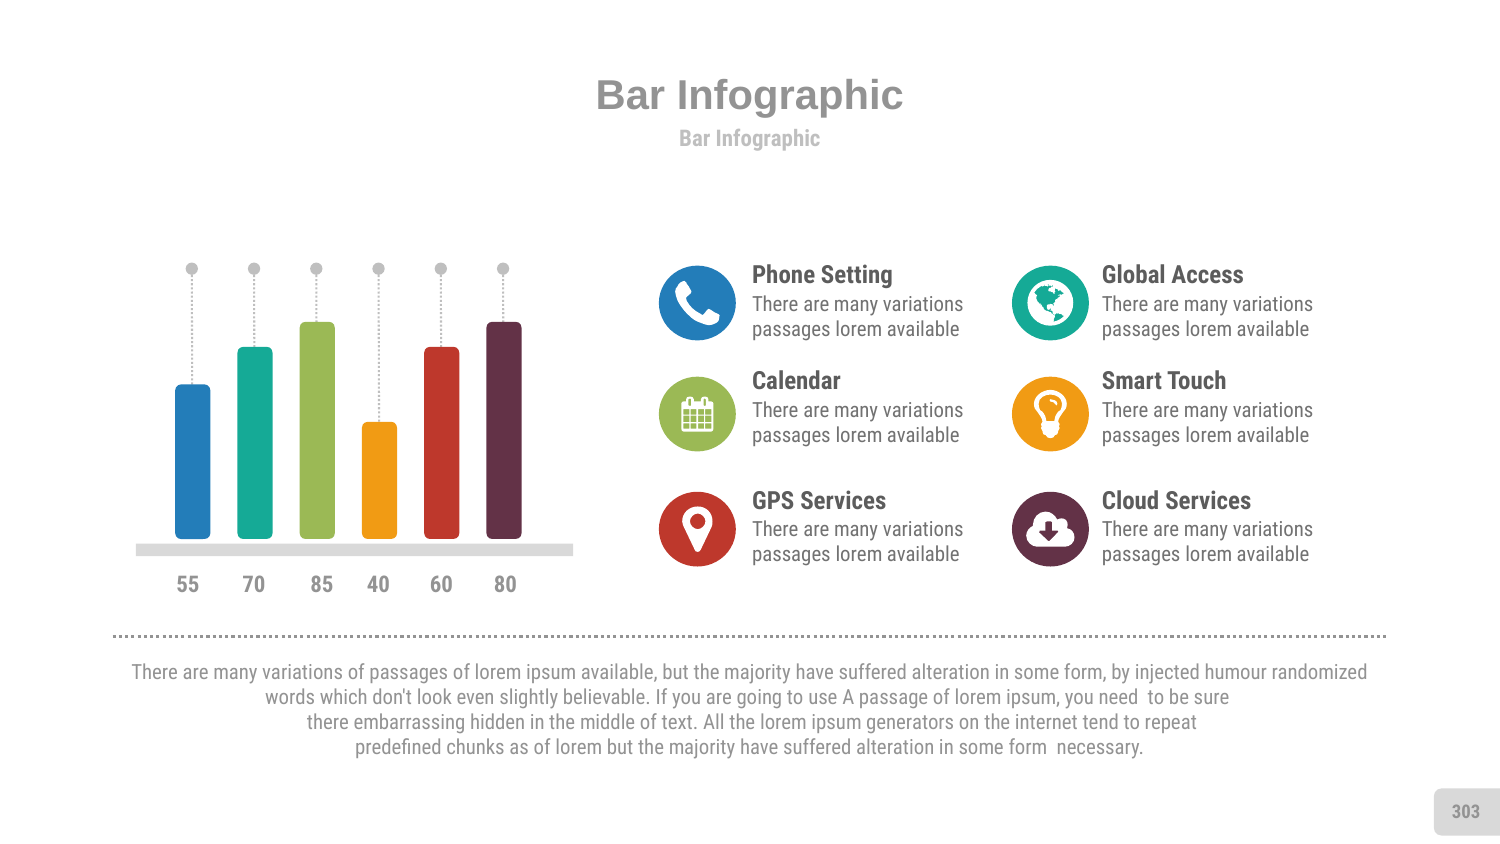

# Bar Infographic
Bar Infographic
Phone Setting
There are many variations  passages lorem available
Global Access
There are many variations  passages lorem available

Calendar
There are many variations  passages lorem available
Smart Touch
There are many variations passages lorem available

GPS Services
There are many variations  passages lorem available
Cloud Services
There are many variations passages lorem available

55
70
85
40
60
80
There are many variations of passages of lorem ipsum available, but the majority have suffered alteration in some form, by injected humour randomized words which don't look even slightly believable. If you are going to use A passage of lorem ipsum, you need  to be sure
 there embarrassing hidden in the middle of text. All the lorem ipsum generators on the internet tend to repeat
predefined chunks as of lorem but the majority have suffered alteration in some form  necessary.
303